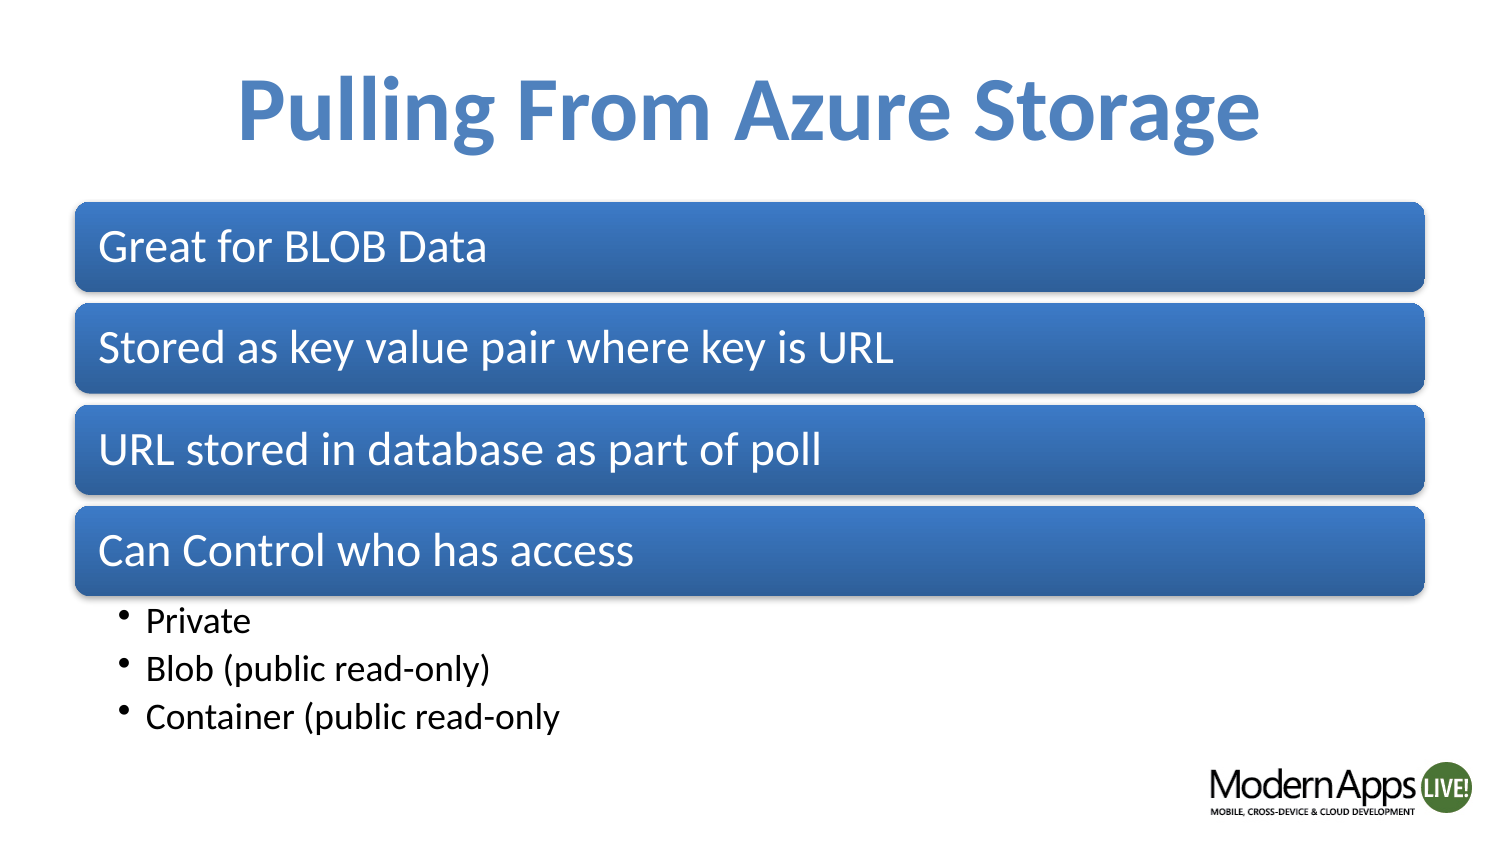

# Pulling From Azure Storage
Great for BLOB Data
Stored as key value pair where key is URL
URL stored in database as part of poll
Can Control who has access
Private
Blob (public read-only)
Container (public read-only and list)